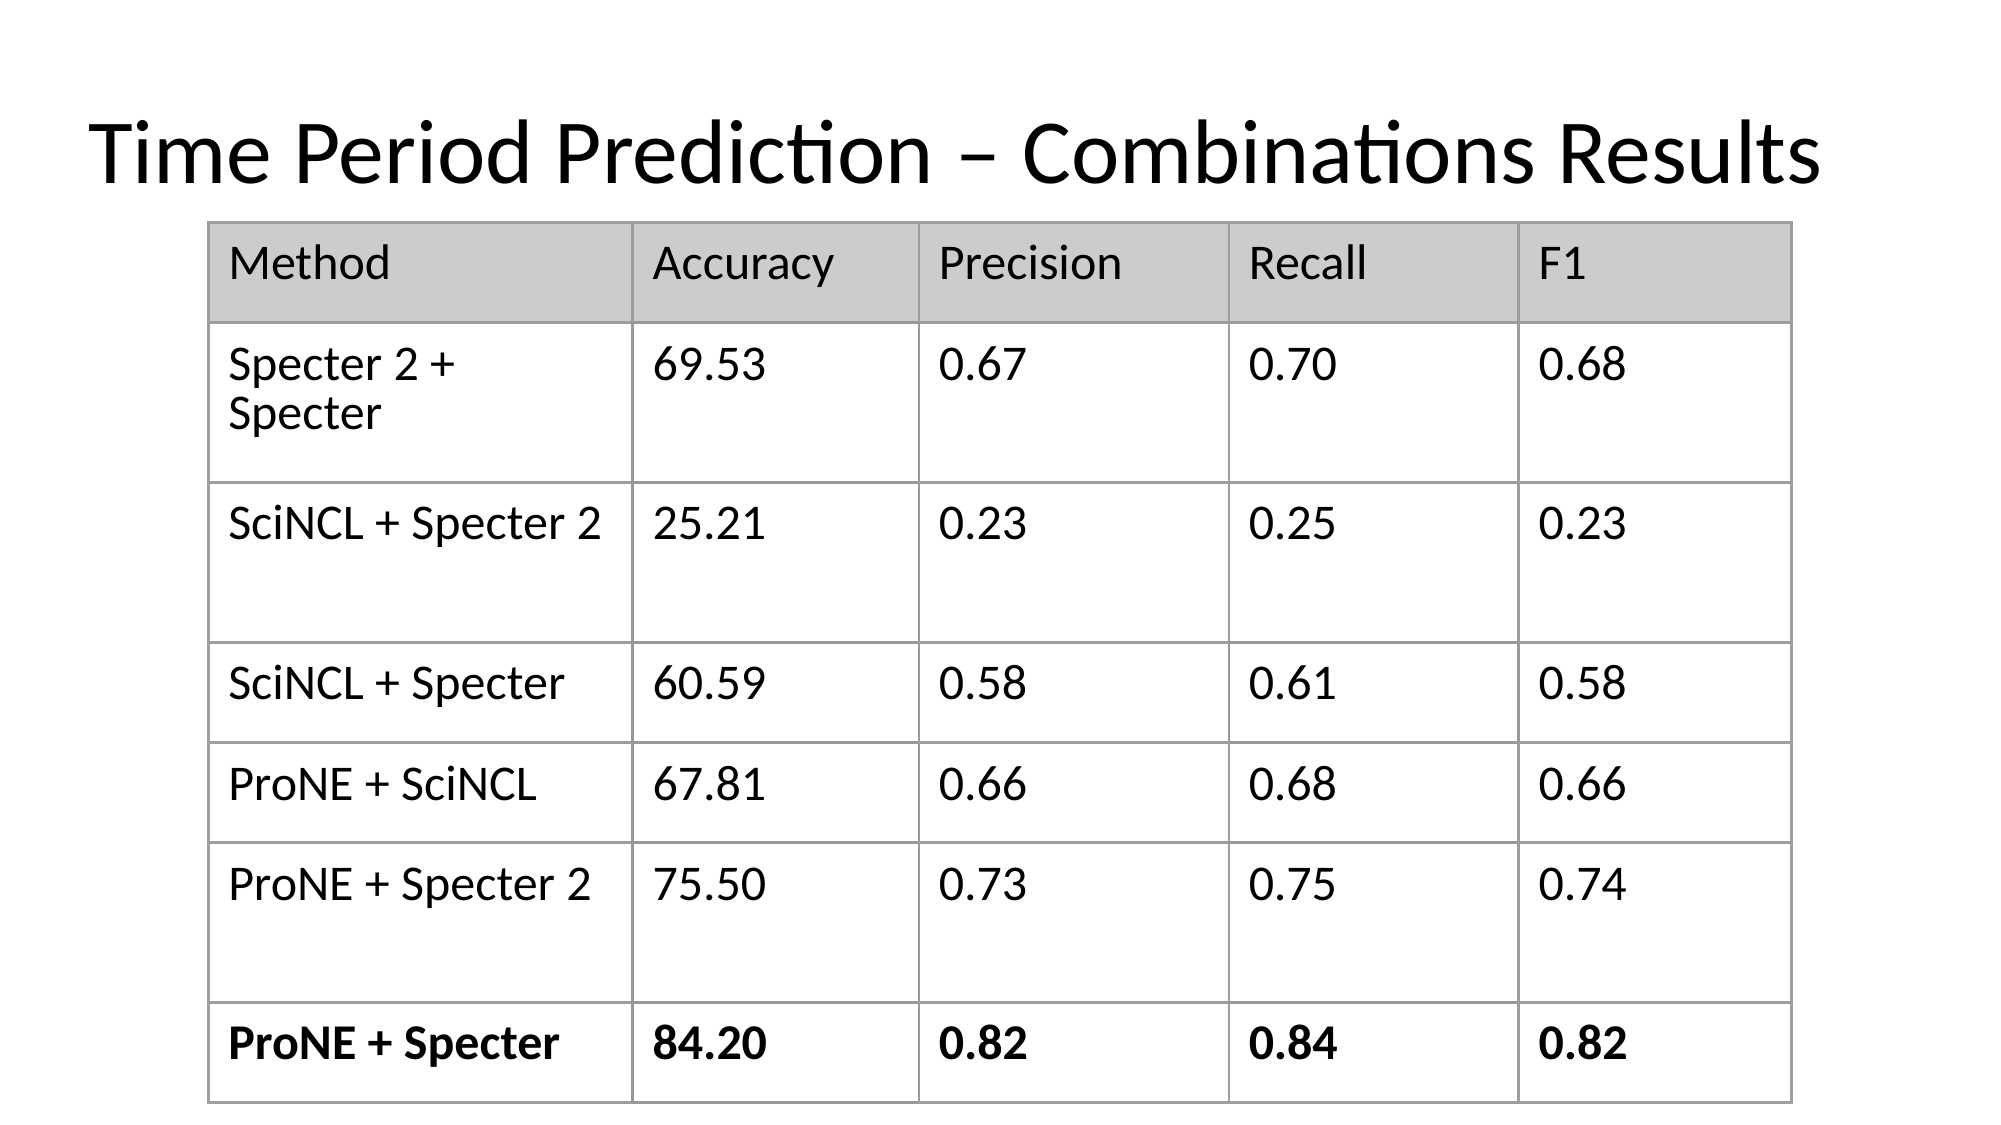

# Time Period Prediction – Combinations Results
| Method | Accuracy | Precision | Recall | F1 |
| --- | --- | --- | --- | --- |
| Specter 2 + Specter | 69.53 | 0.67 | 0.70 | 0.68 |
| SciNCL + Specter 2 | 25.21 | 0.23 | 0.25 | 0.23 |
| SciNCL + Specter | 60.59 | 0.58 | 0.61 | 0.58 |
| ProNE + SciNCL | 67.81 | 0.66 | 0.68 | 0.66 |
| ProNE + Specter 2 | 75.50 | 0.73 | 0.75 | 0.74 |
| ProNE + Specter | 84.20 | 0.82 | 0.84 | 0.82 |